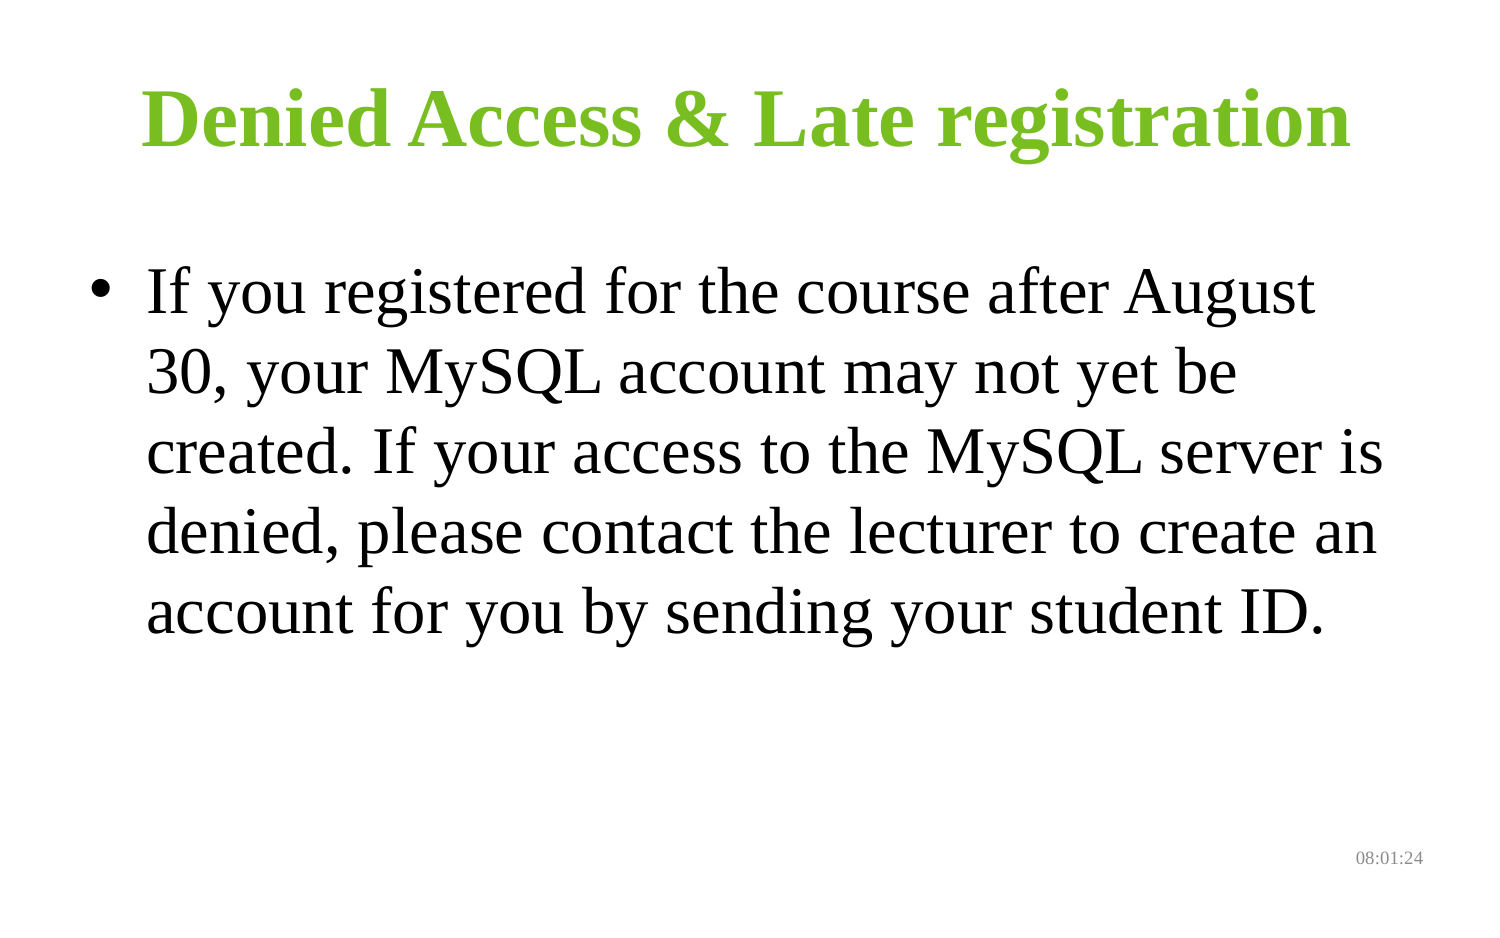

# Denied Access & Late registration
If you registered for the course after August 30, your MySQL account may not yet be created. If your access to the MySQL server is denied, please contact the lecturer to create an account for you by sending your student ID.
08:01:24